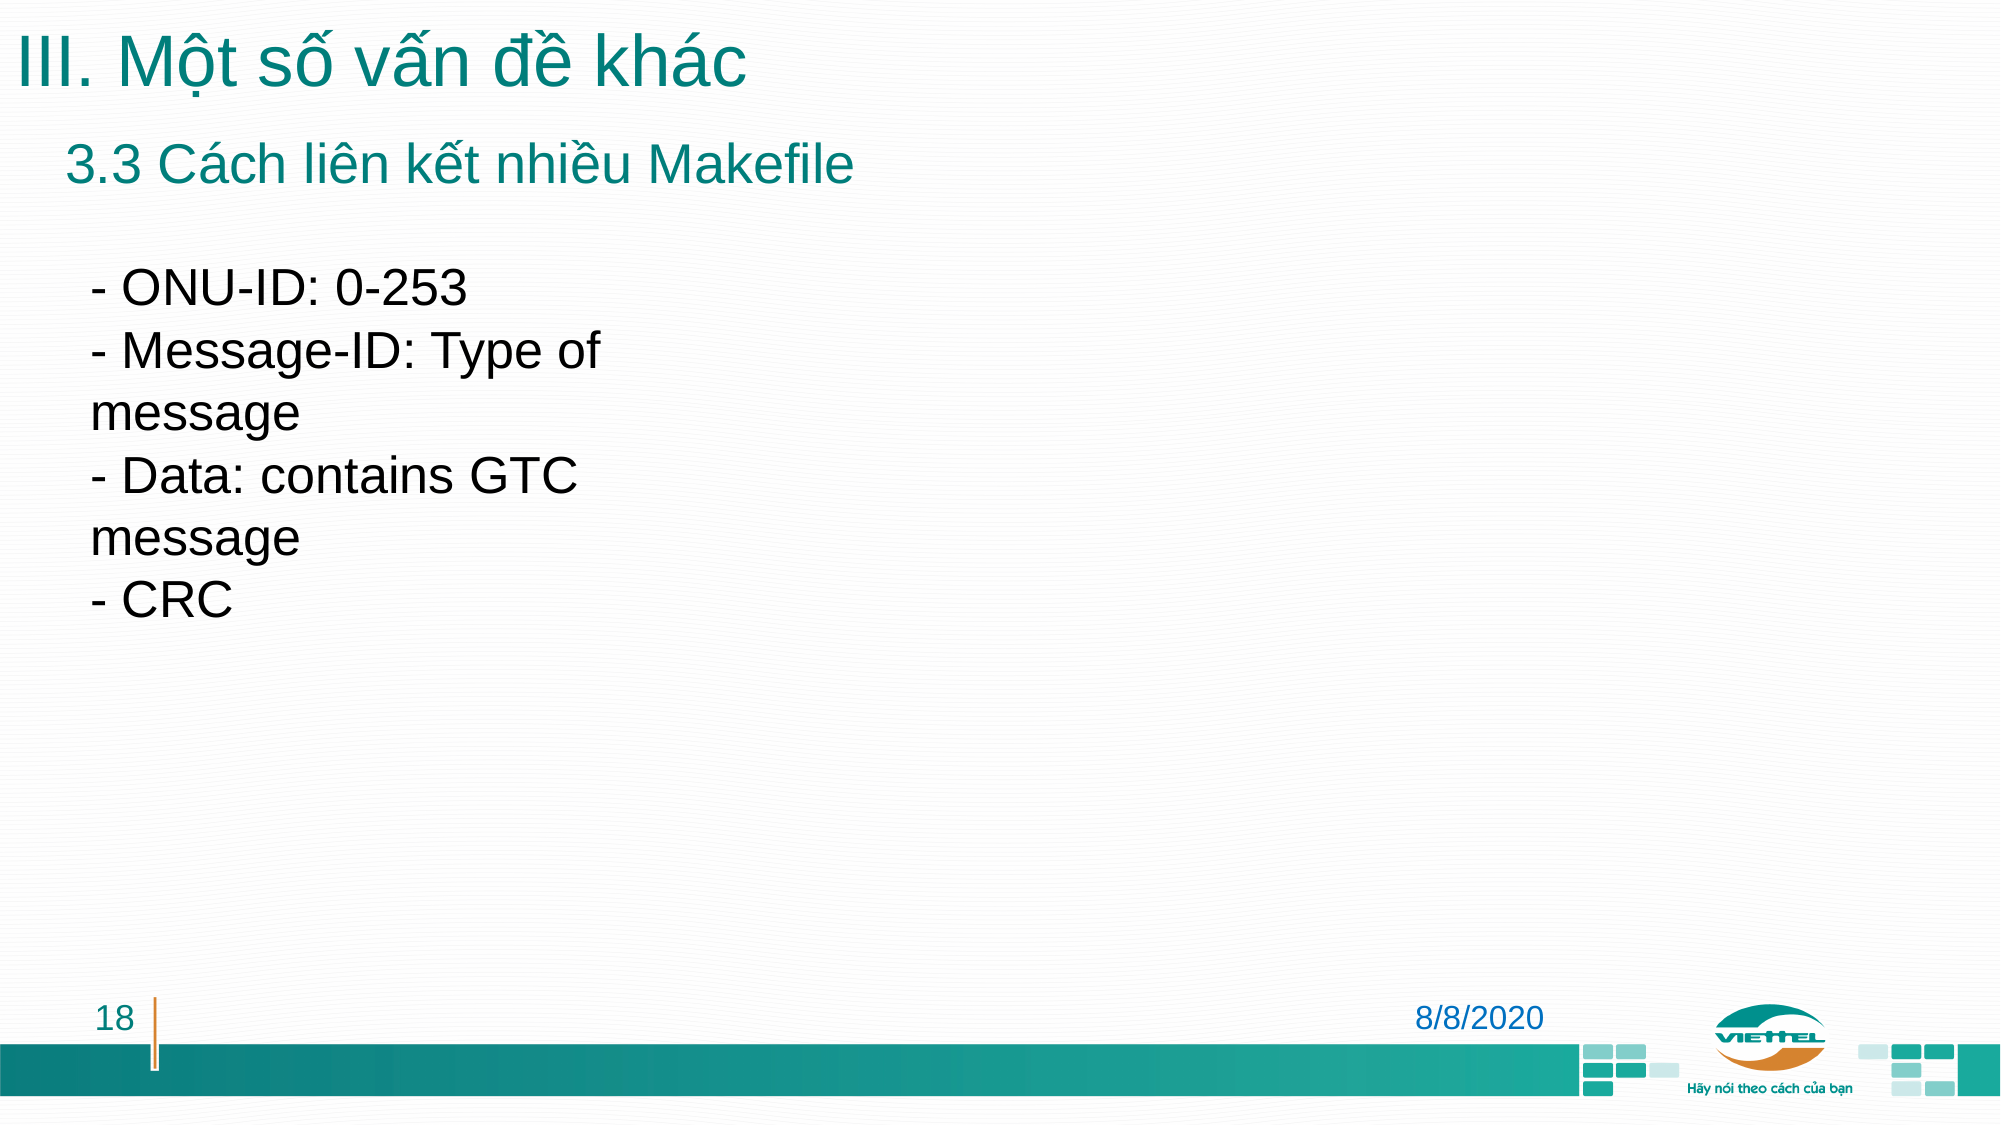

III. Một số vấn đề khác

3.3 Cách liên kết nhiều Makefile
- ONU-ID: 0-253
- Message-ID: Type of message
- Data: contains GTC message
- CRC
18
8/8/2020